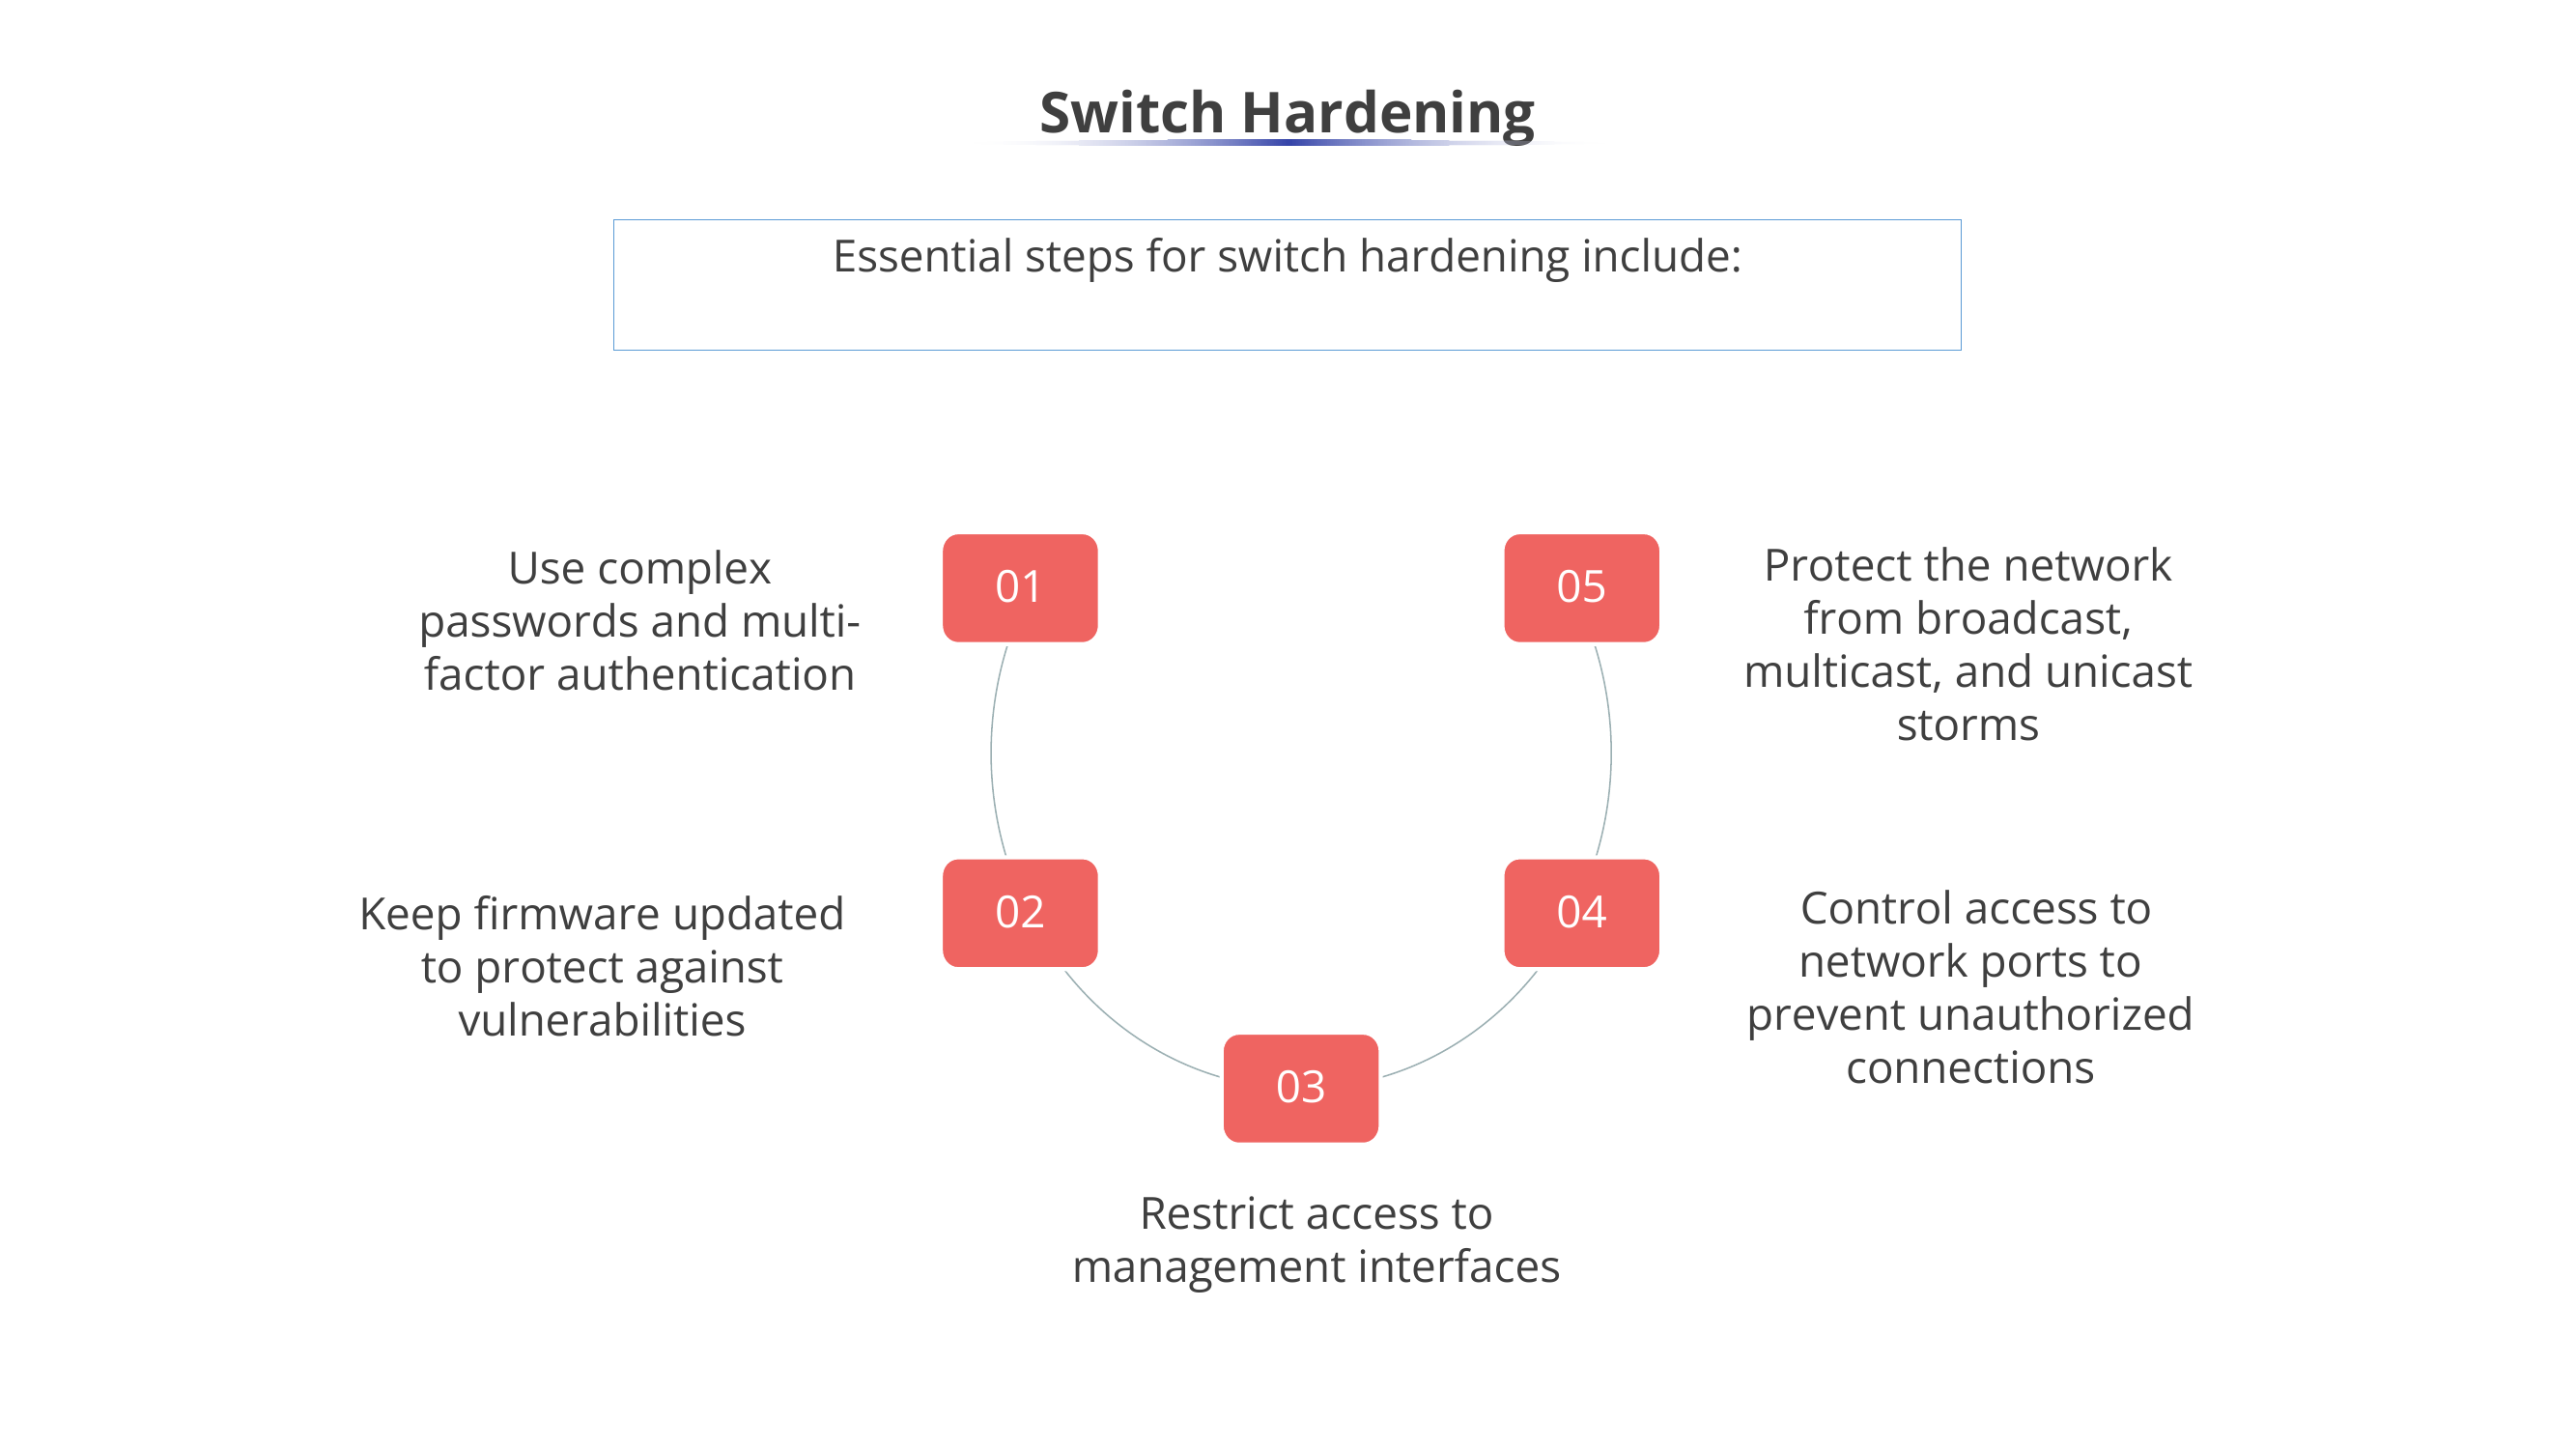

# Switch Hardening

Essential steps for switch hardening include:

01
05
02
04
03
Protect the network from broadcast, multicast, and unicast storms
Use complex passwords and multi-factor authentication
 Control access to network ports to prevent unauthorized connections
Keep firmware updated to protect against vulnerabilities
Restrict access to management interfaces